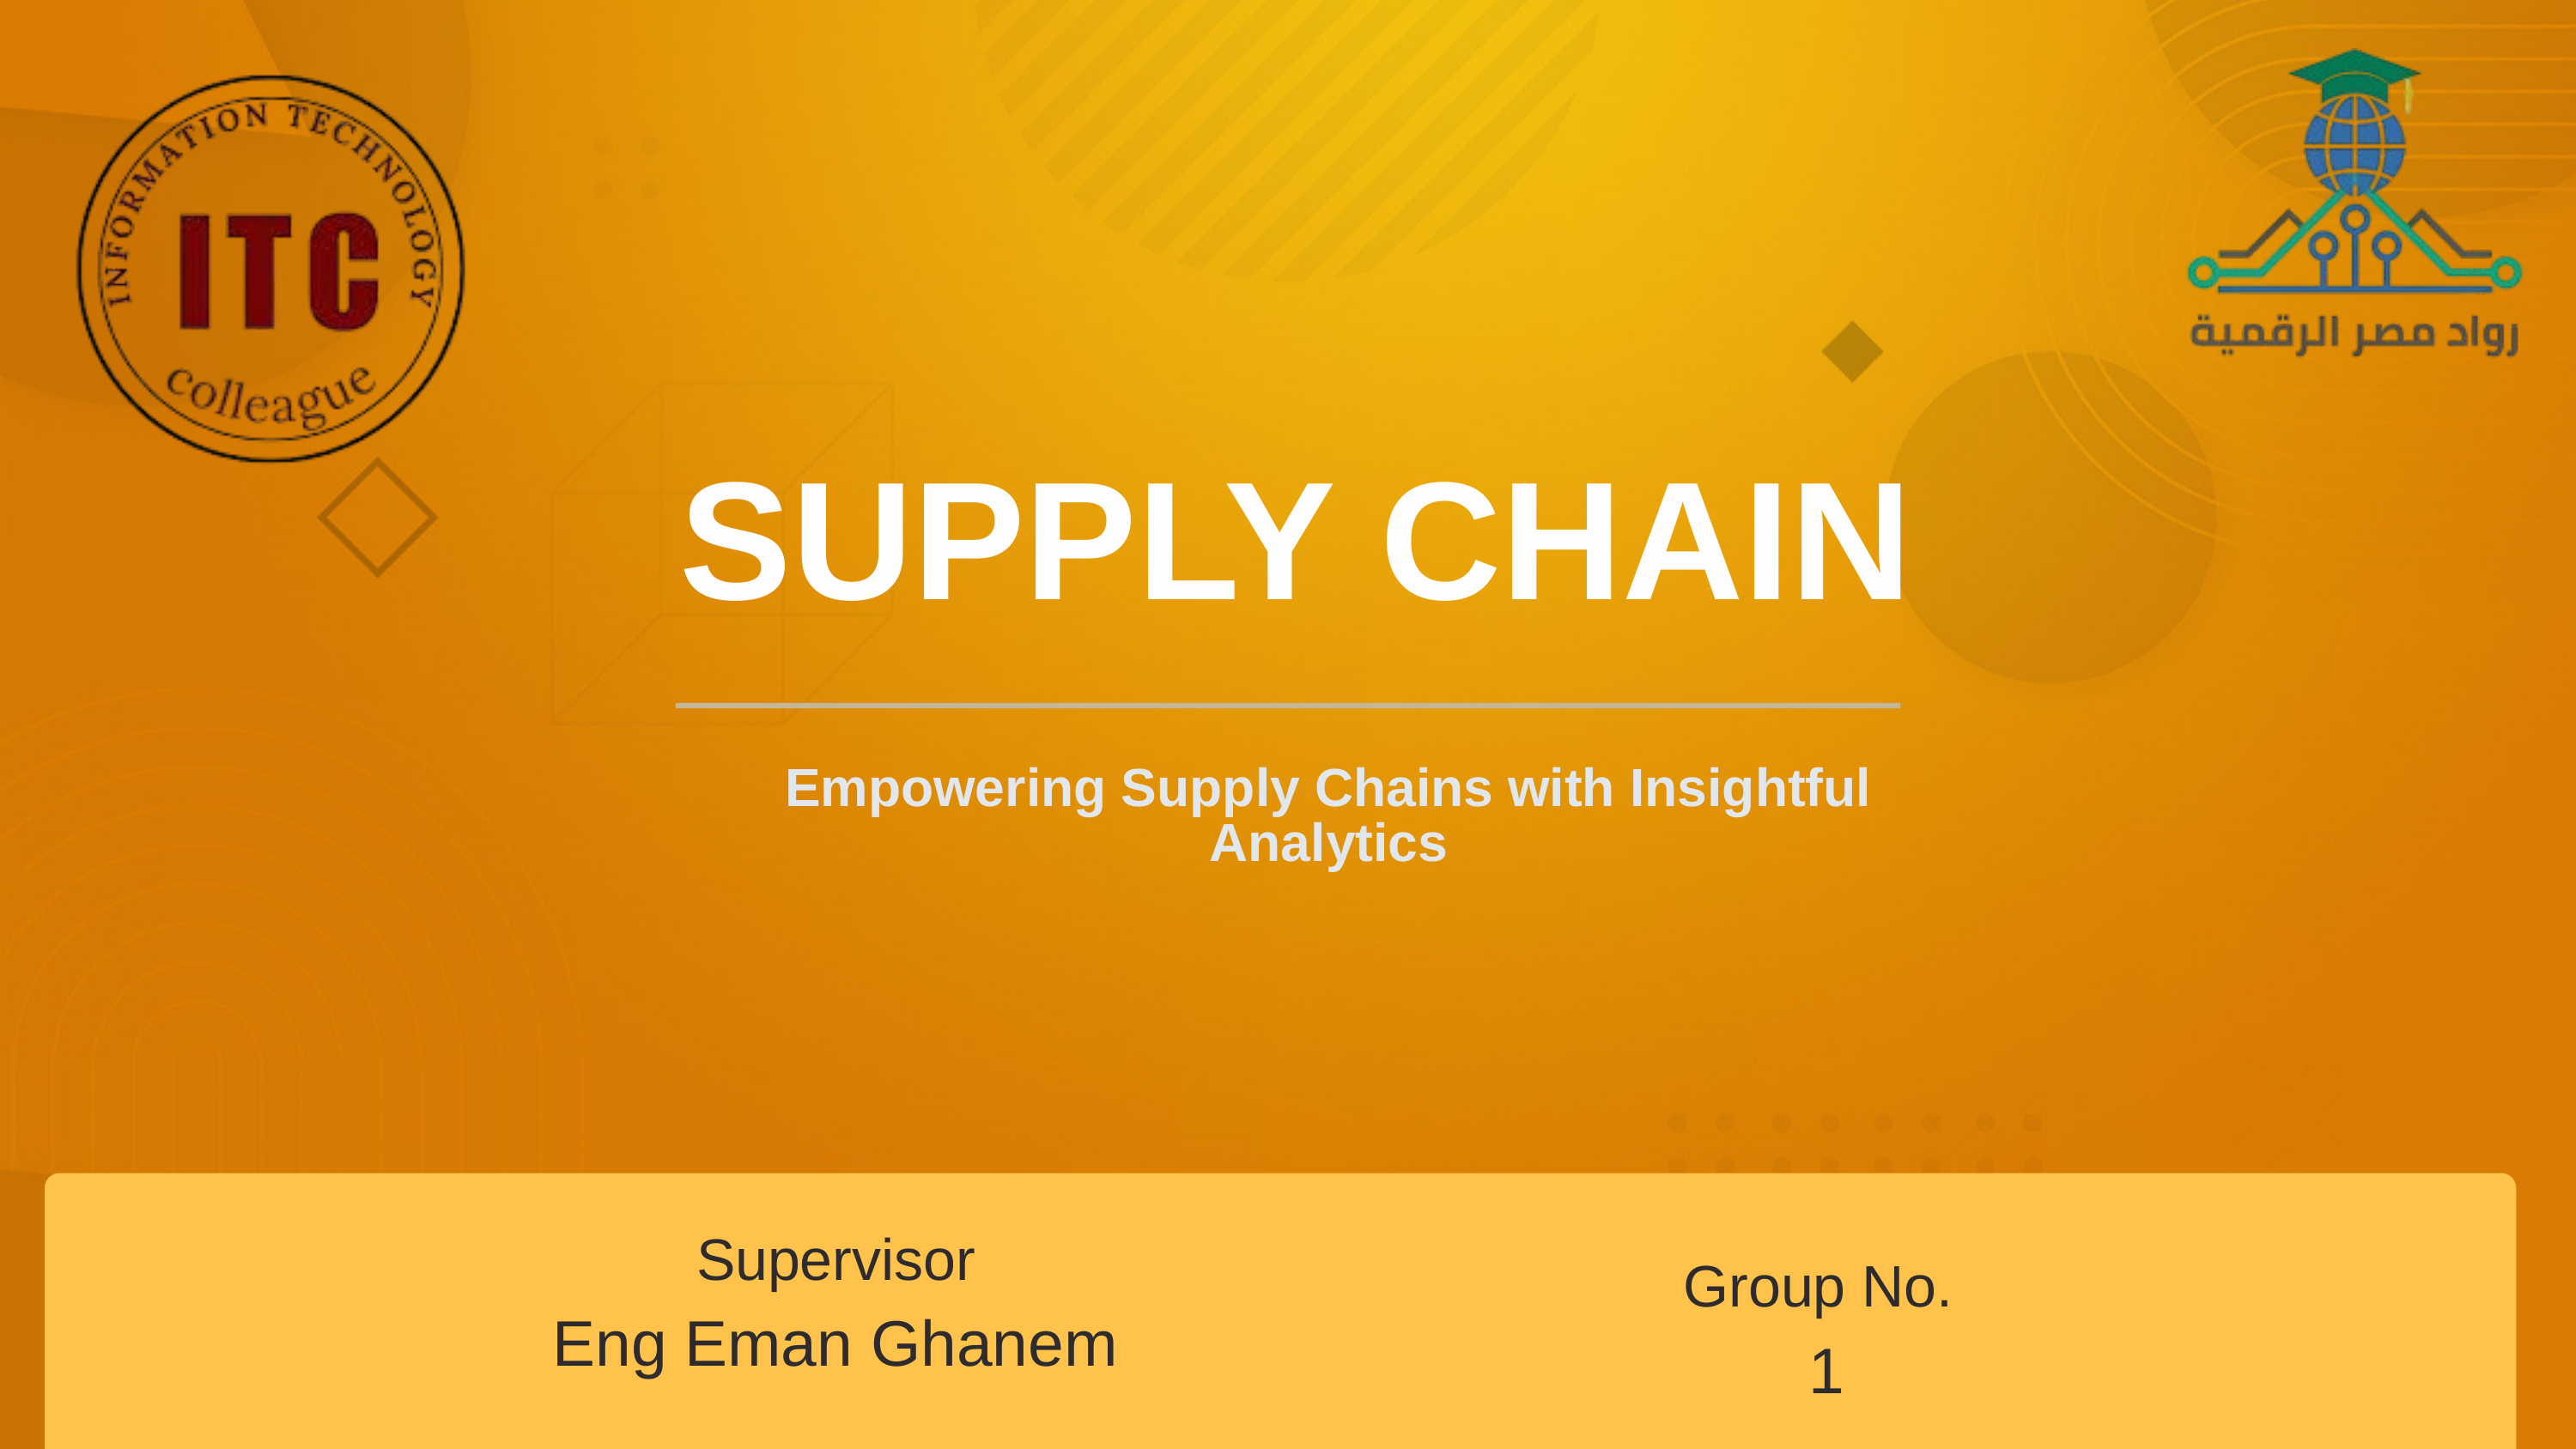

SUPPLY CHAIN

Empowering Supply Chains with Insightful Analytics

Supervisor
Dr. Sara Abdelghafar

Supervisor
Eng Eman Ghanem
Group No.
1